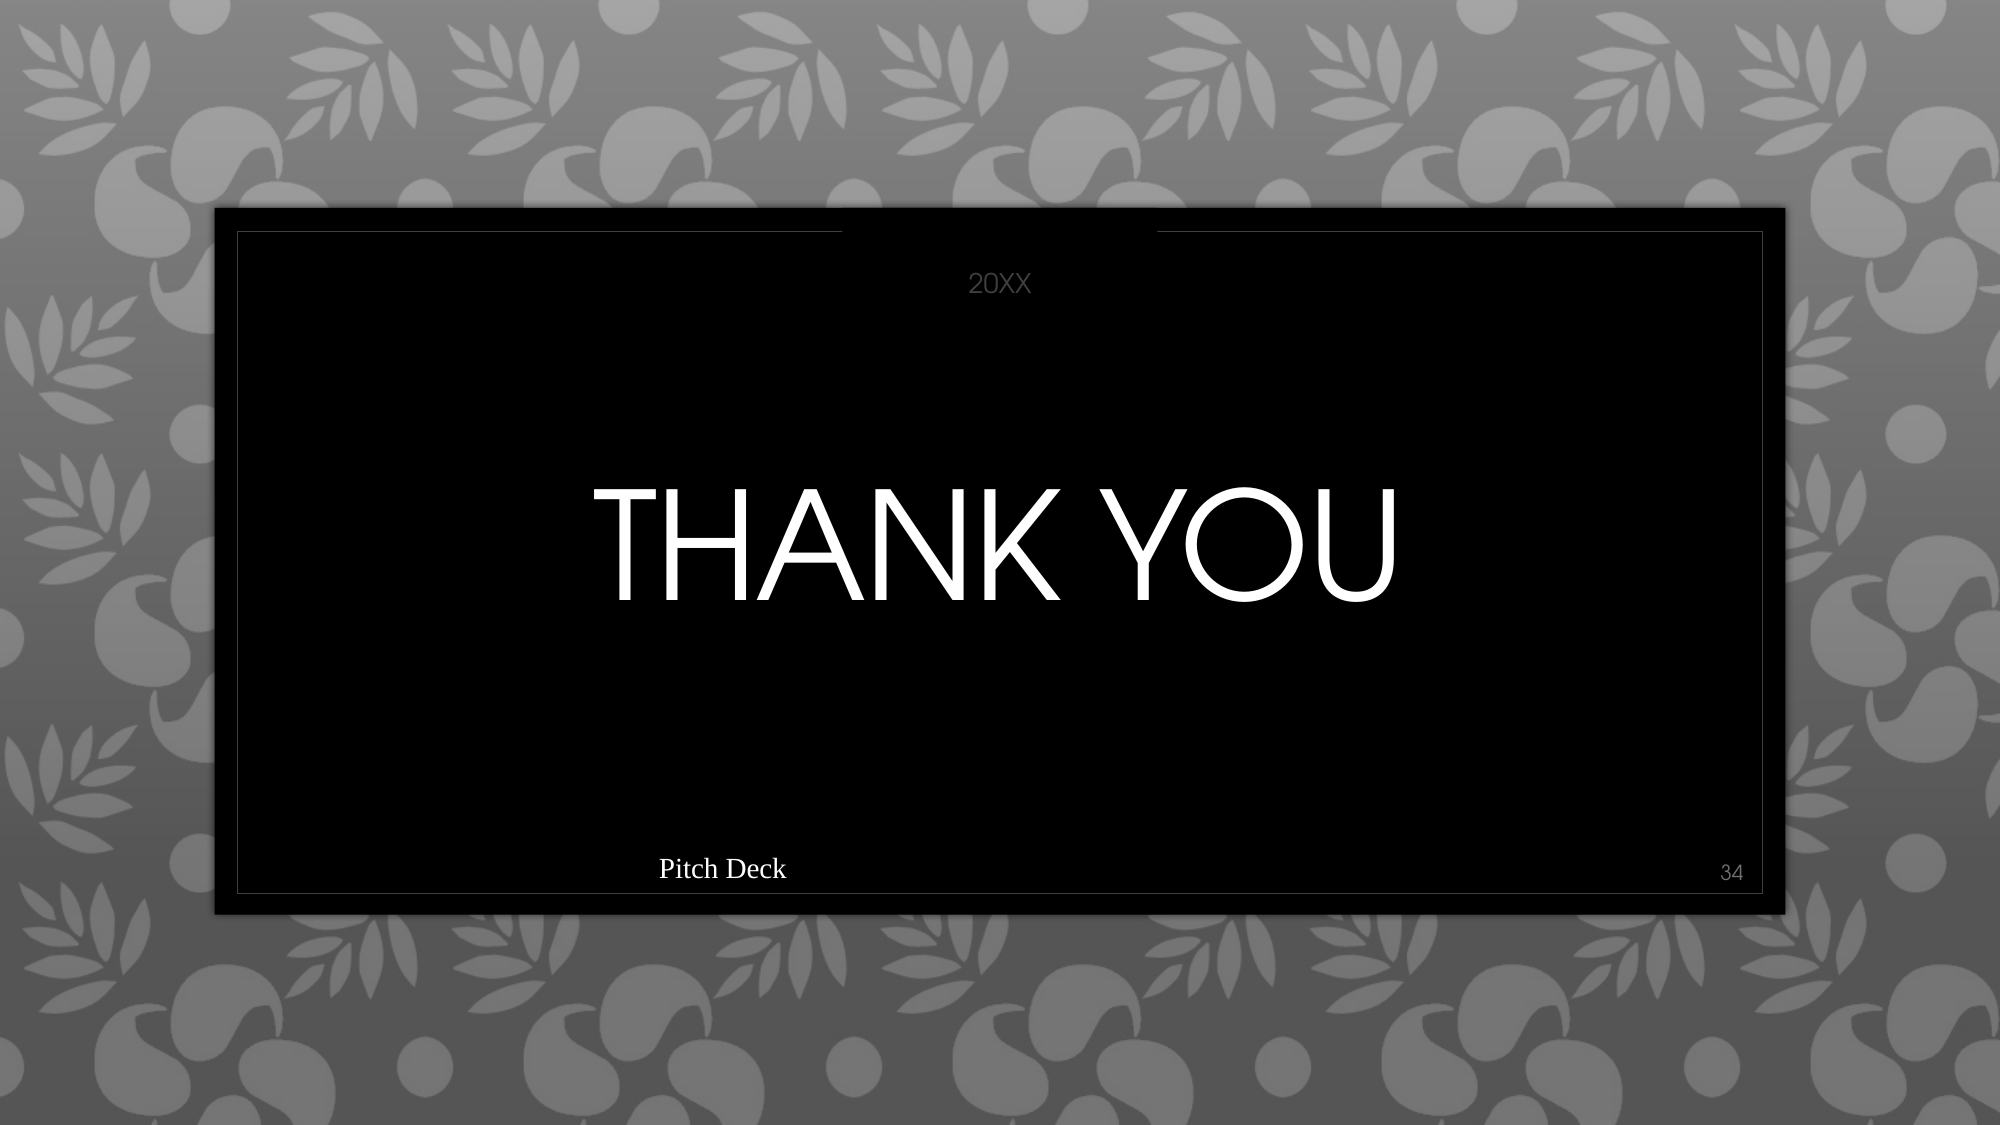

20XX
# THANK YOU
Mirjam Nilsson​
206-555-0146
mirjam@contoso.com
www.contoso.com
Pitch Deck
34